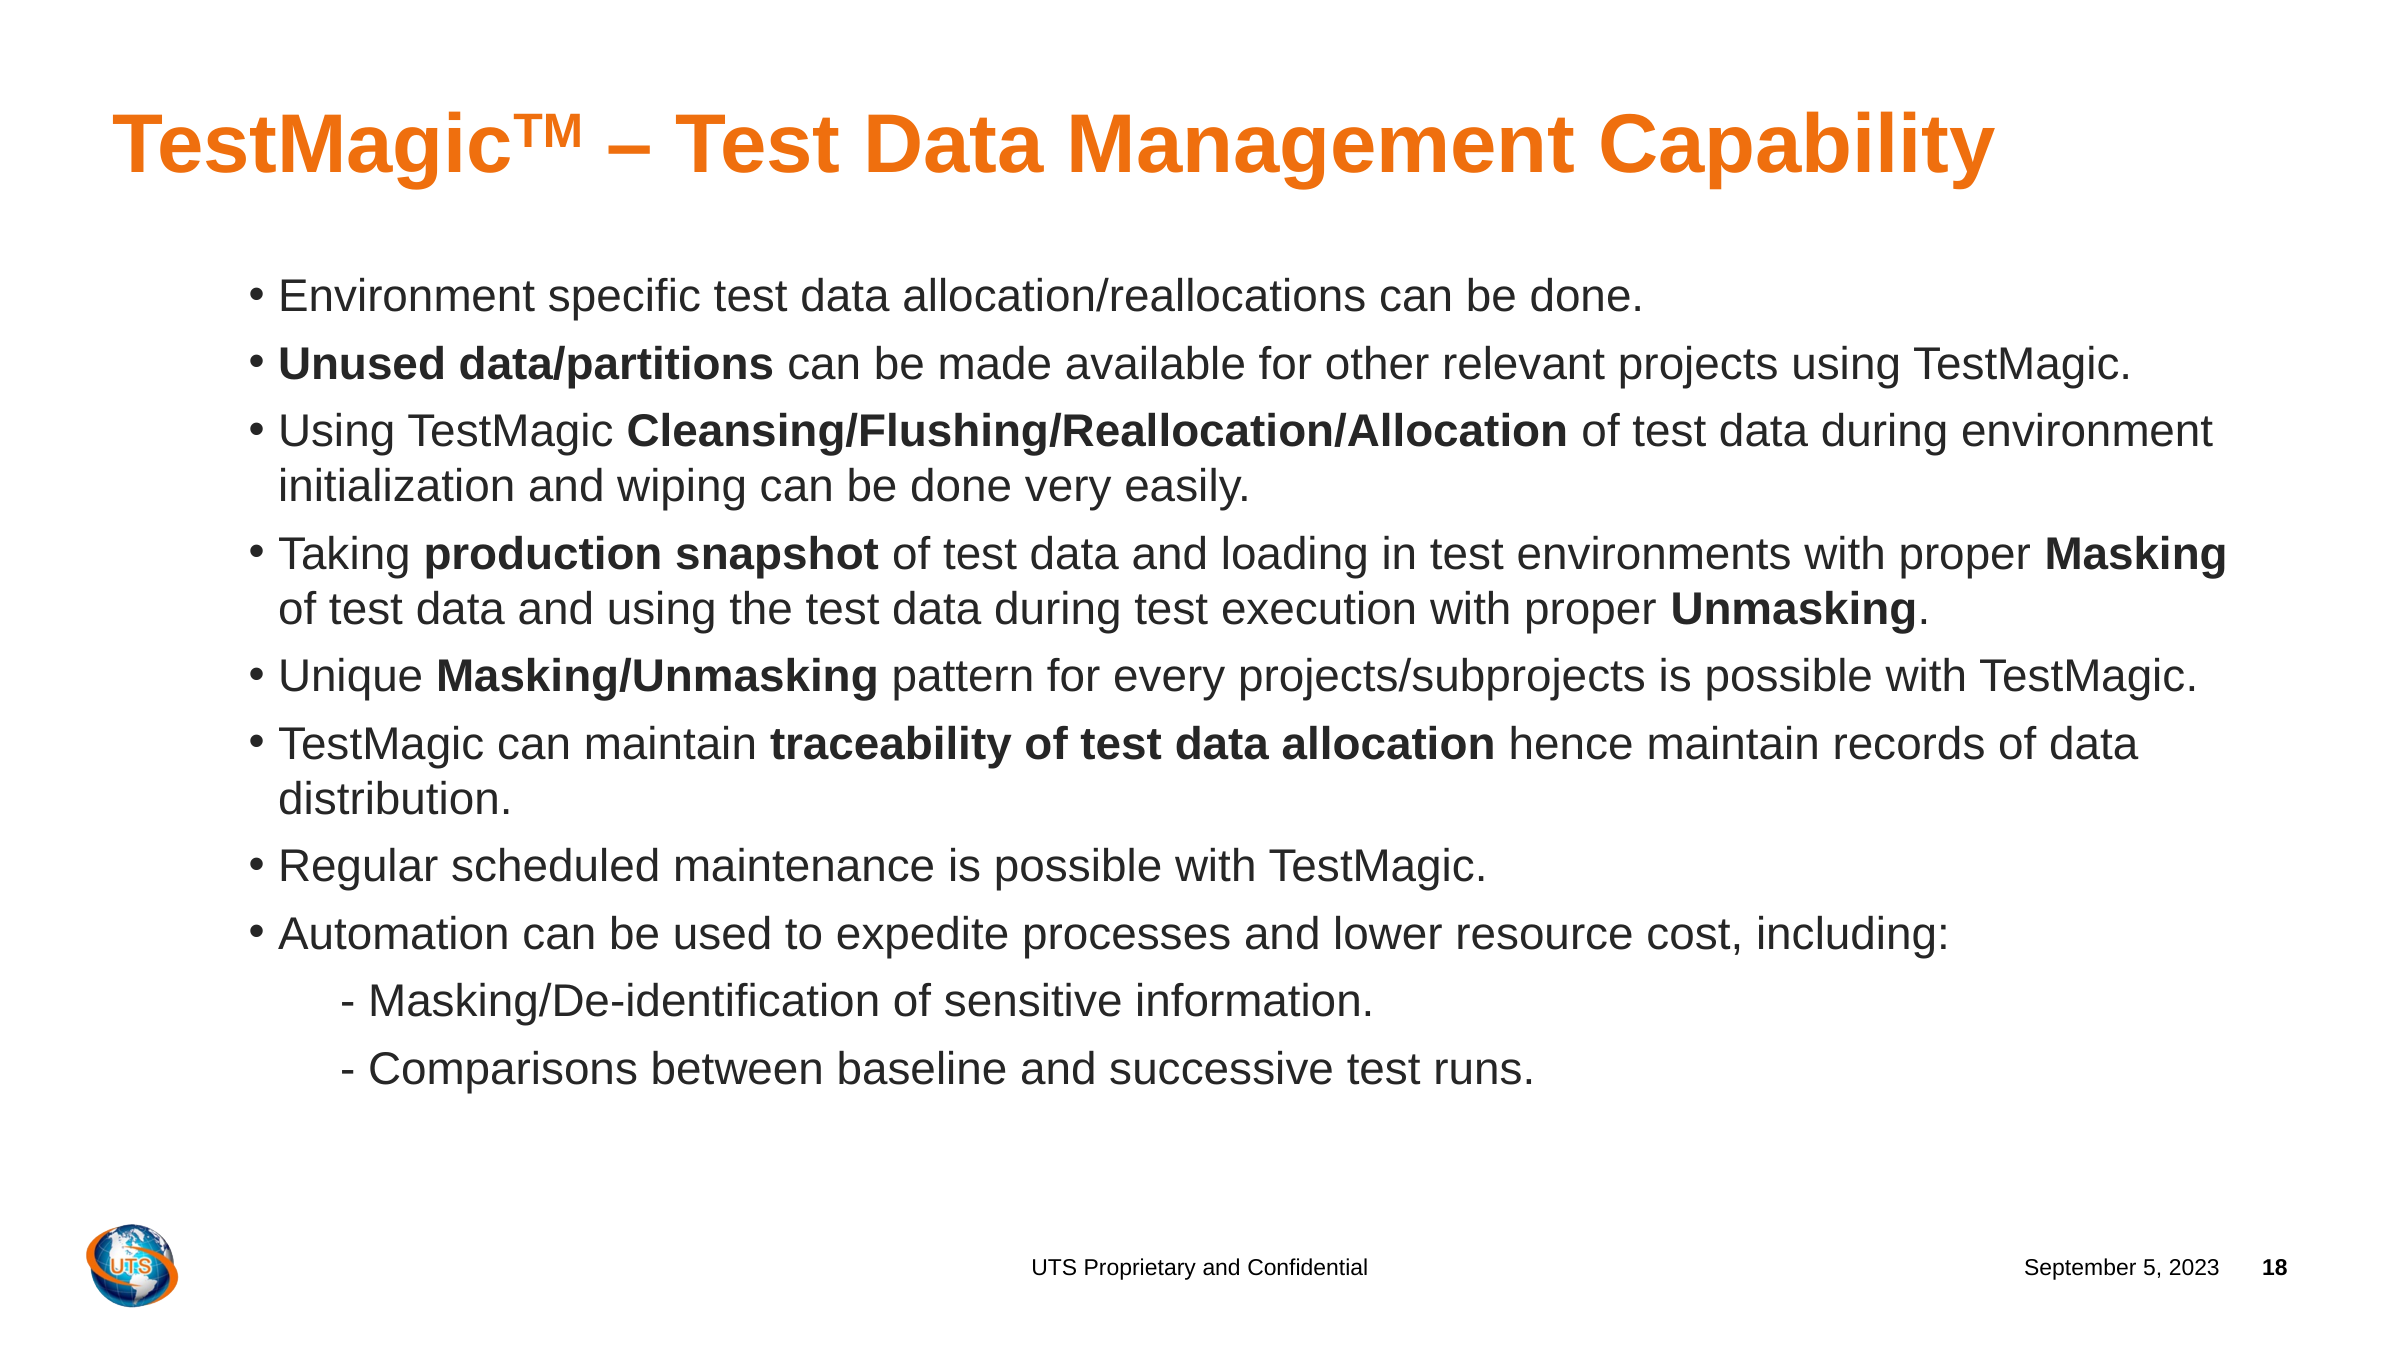

# TestMagicTM – Test Data Management Capability
Environment specific test data allocation/reallocations can be done.
Unused data/partitions can be made available for other relevant projects using TestMagic.
Using TestMagic Cleansing/Flushing/Reallocation/Allocation of test data during environment initialization and wiping can be done very easily.
Taking production snapshot of test data and loading in test environments with proper Masking of test data and using the test data during test execution with proper Unmasking.
Unique Masking/Unmasking pattern for every projects/subprojects is possible with TestMagic.
TestMagic can maintain traceability of test data allocation hence maintain records of data distribution.
Regular scheduled maintenance is possible with TestMagic.
Automation can be used to expedite processes and lower resource cost, including:
  - Masking/De-identification of sensitive information.
  - Comparisons between baseline and successive test runs.